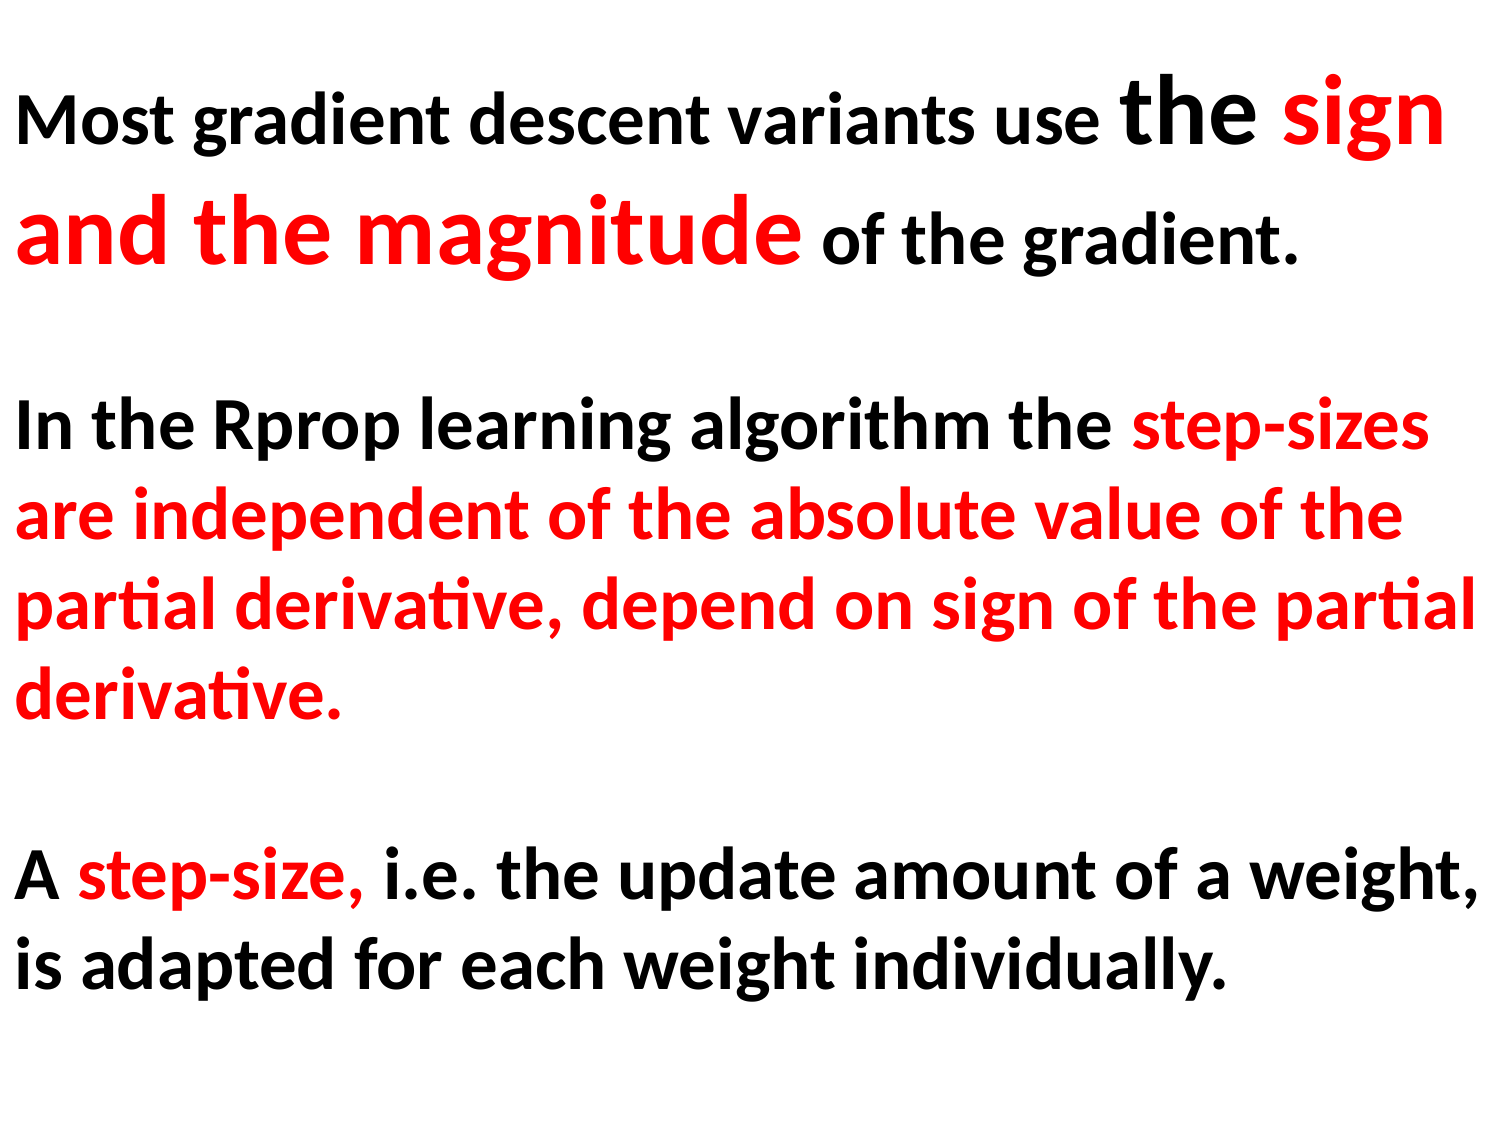

Most gradient descent variants use the sign and the magnitude of the gradient.

In the Rprop learning algorithm the step-sizes are independent of the absolute value of the partial derivative, depend on sign of the partial derivative.

A step-size, i.e. the update amount of a weight, is adapted for each weight individually.